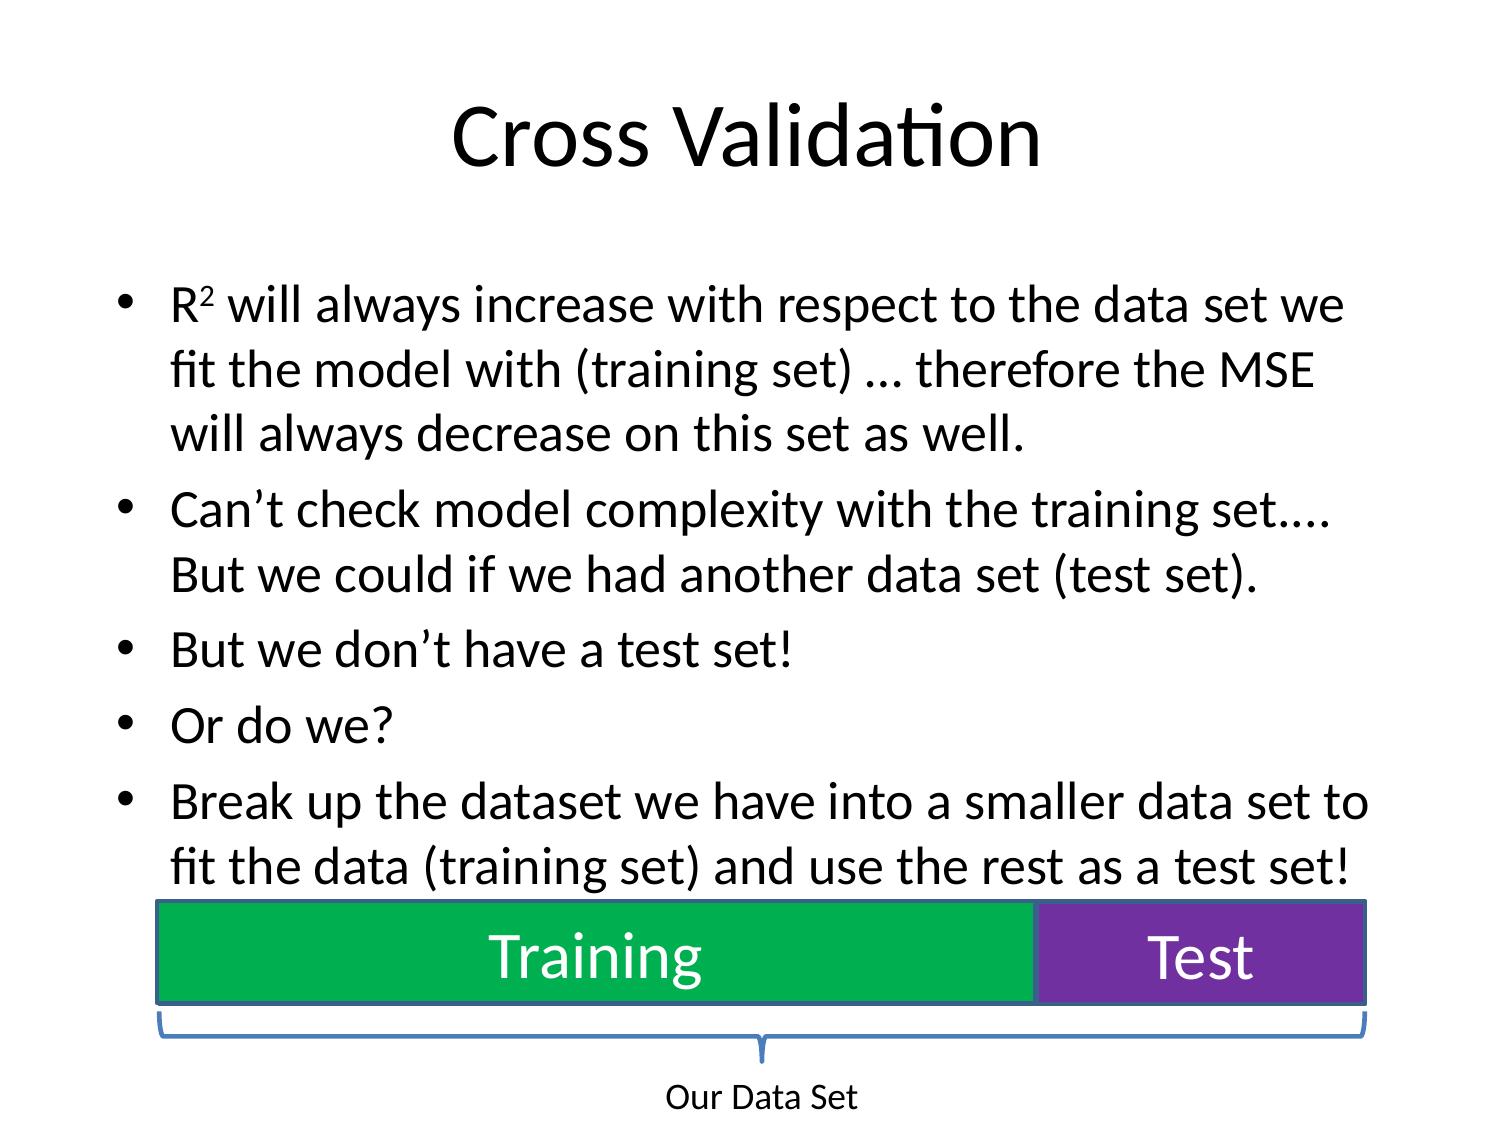

# Cross Validation
R2 will always increase with respect to the data set we fit the model with (training set) … therefore the MSE will always decrease on this set as well.
Can’t check model complexity with the training set.... But we could if we had another data set (test set).
But we don’t have a test set!
Or do we?
Break up the dataset we have into a smaller data set to fit the data (training set) and use the rest as a test set!

Training
Training
Test
Our Data Set